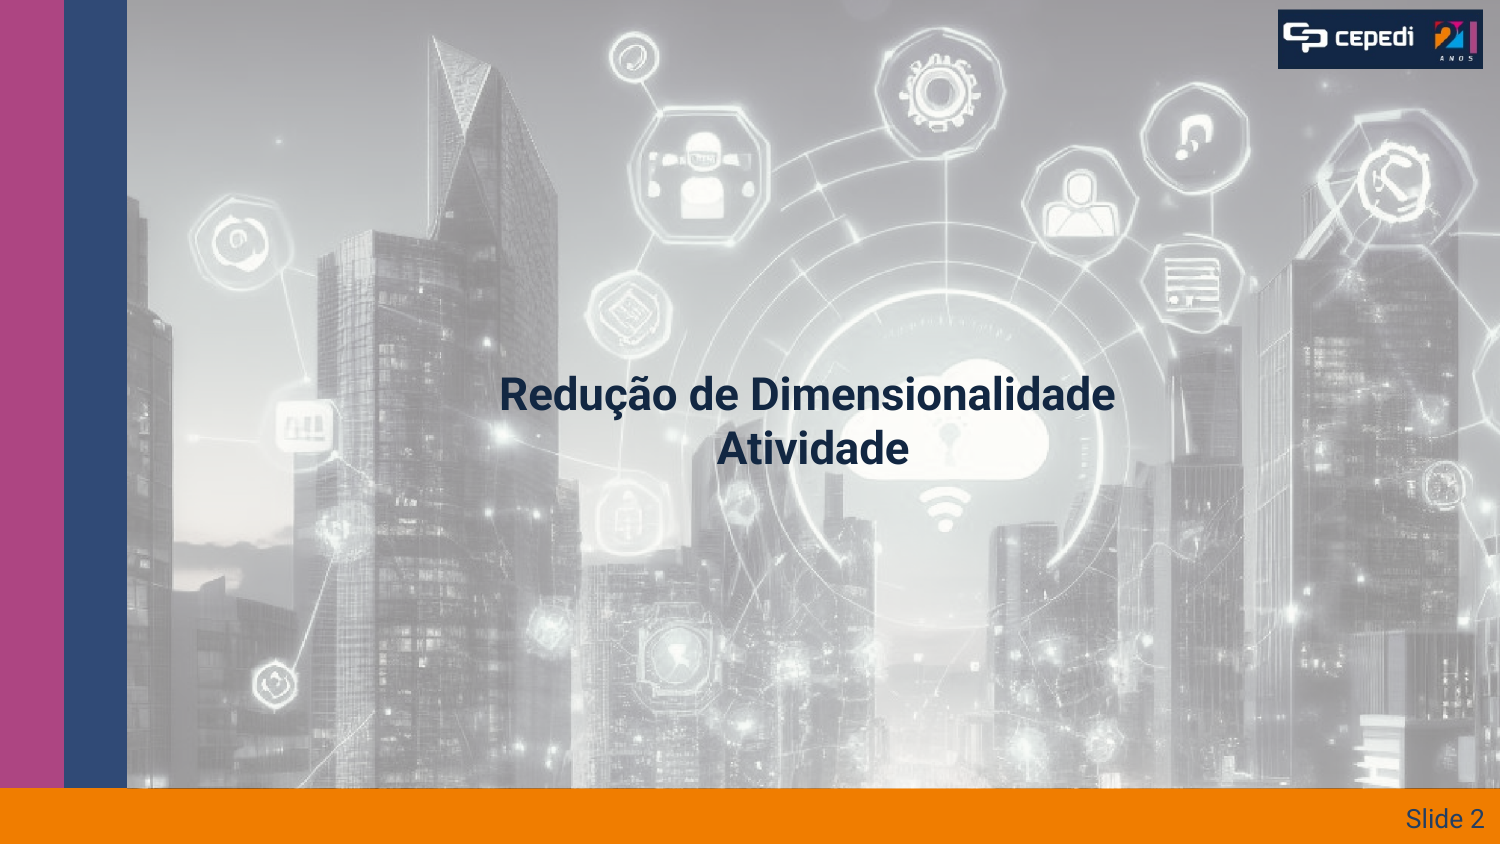

# Redução de Dimensionalidade
Atividade
Slide 2